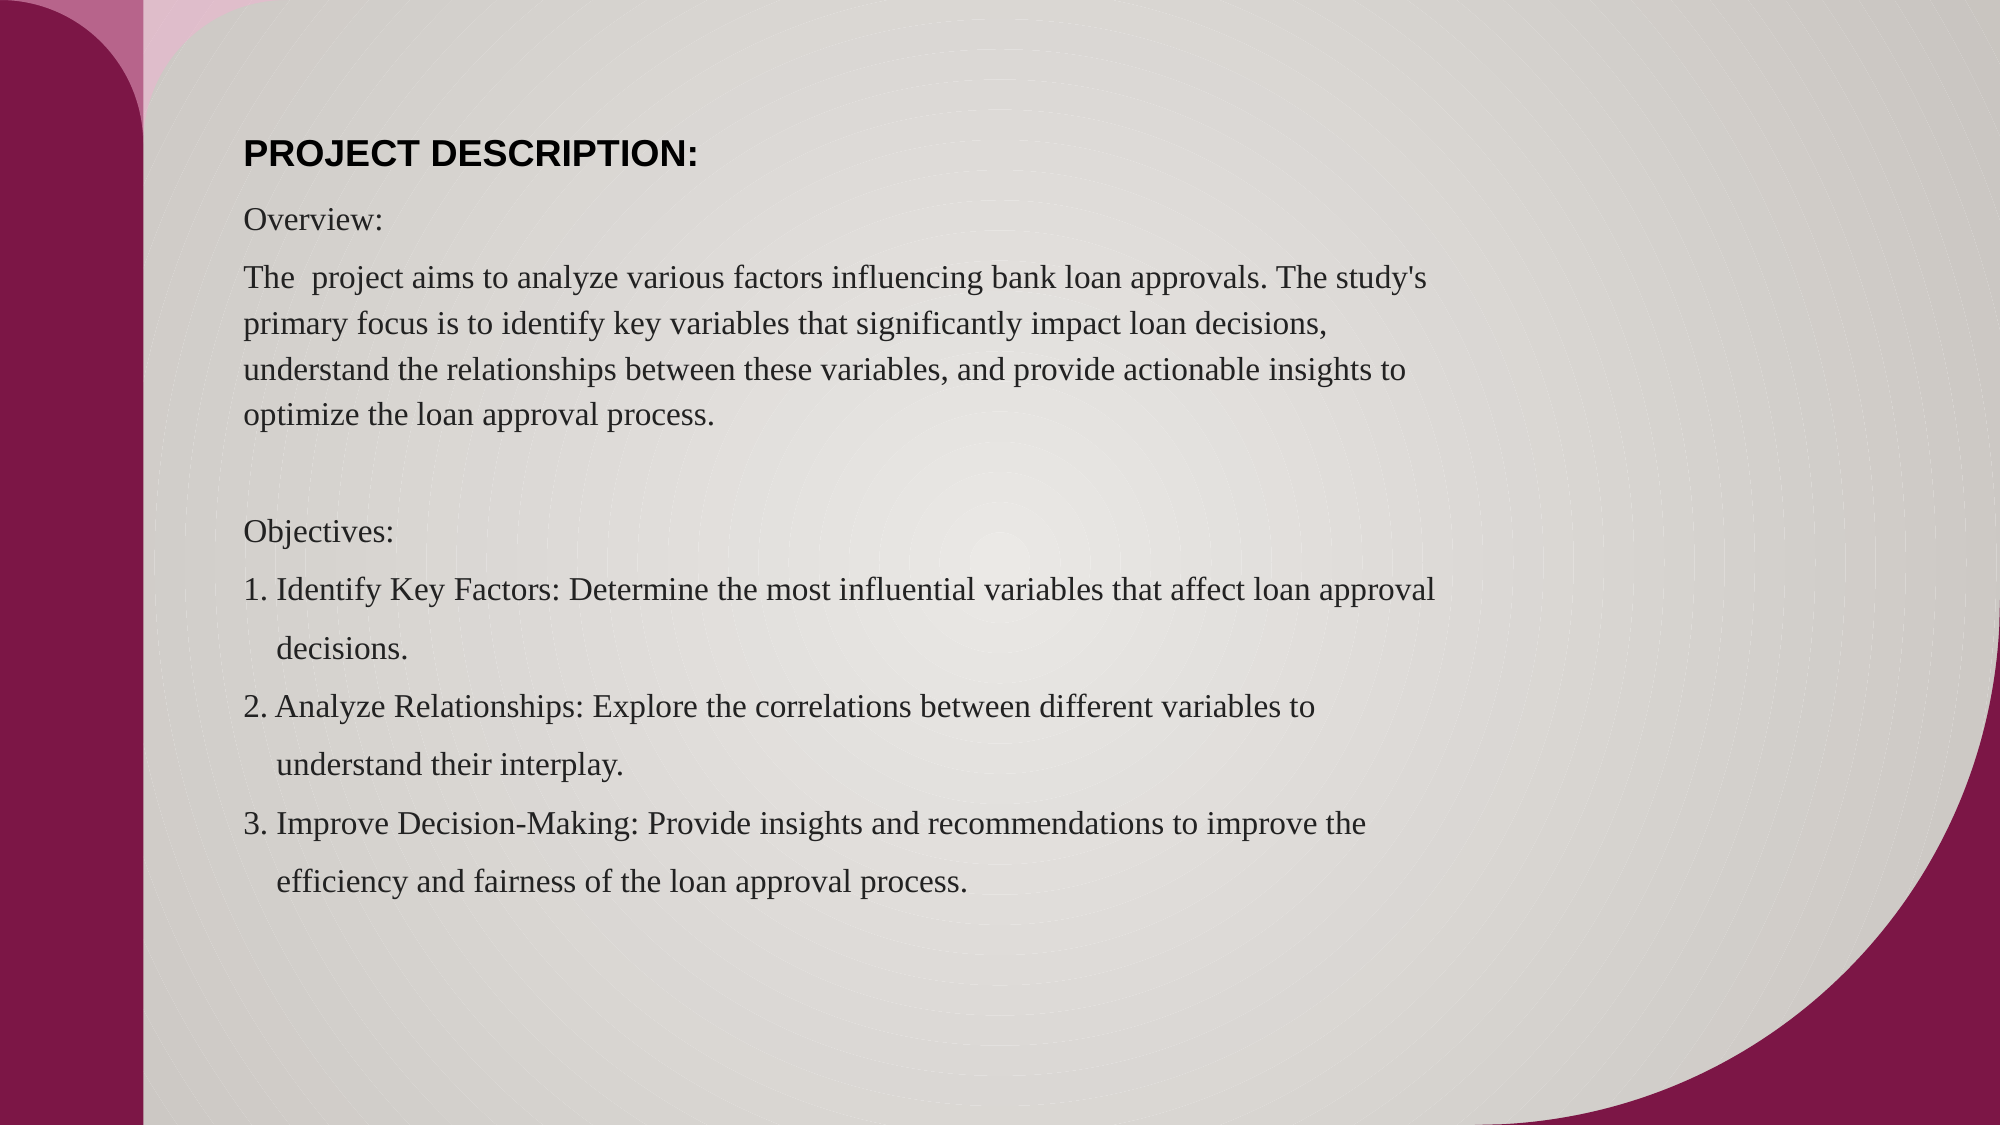

PROJECT DESCRIPTION:
Overview:
The  project aims to analyze various factors influencing bank loan approvals. The study's primary focus is to identify key variables that significantly impact loan decisions, understand the relationships between these variables, and provide actionable insights to optimize the loan approval process.

Objectives:
1. Identify Key Factors: Determine the most influential variables that affect loan approval
    decisions.
2. Analyze Relationships: Explore the correlations between different variables to
    understand their interplay.
3. Improve Decision-Making: Provide insights and recommendations to improve the
    efficiency and fairness of the loan approval process.